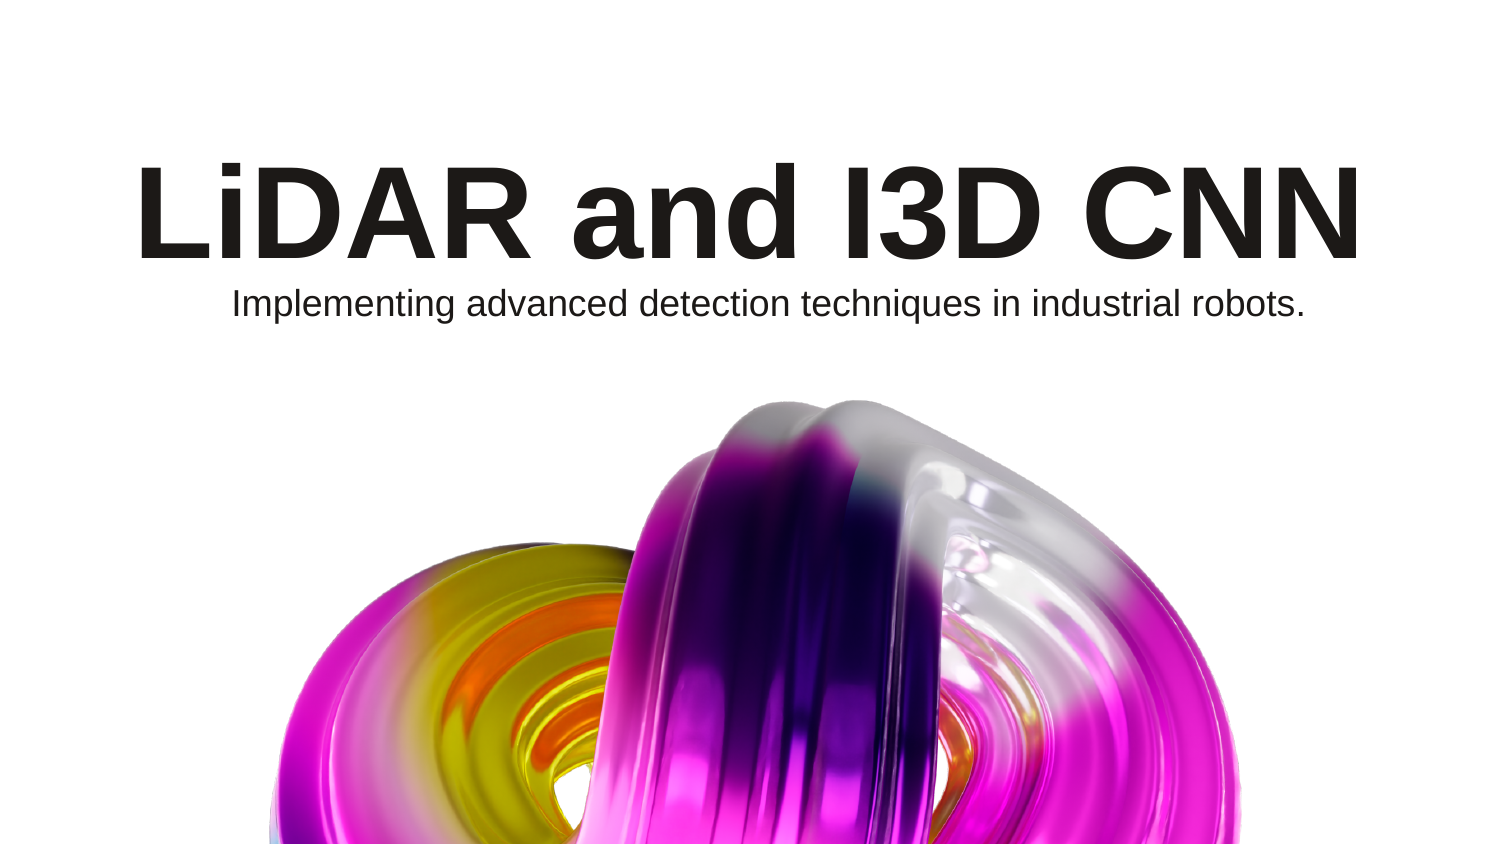

# LiDAR and I3D CNN
Implementing advanced detection techniques in industrial robots.